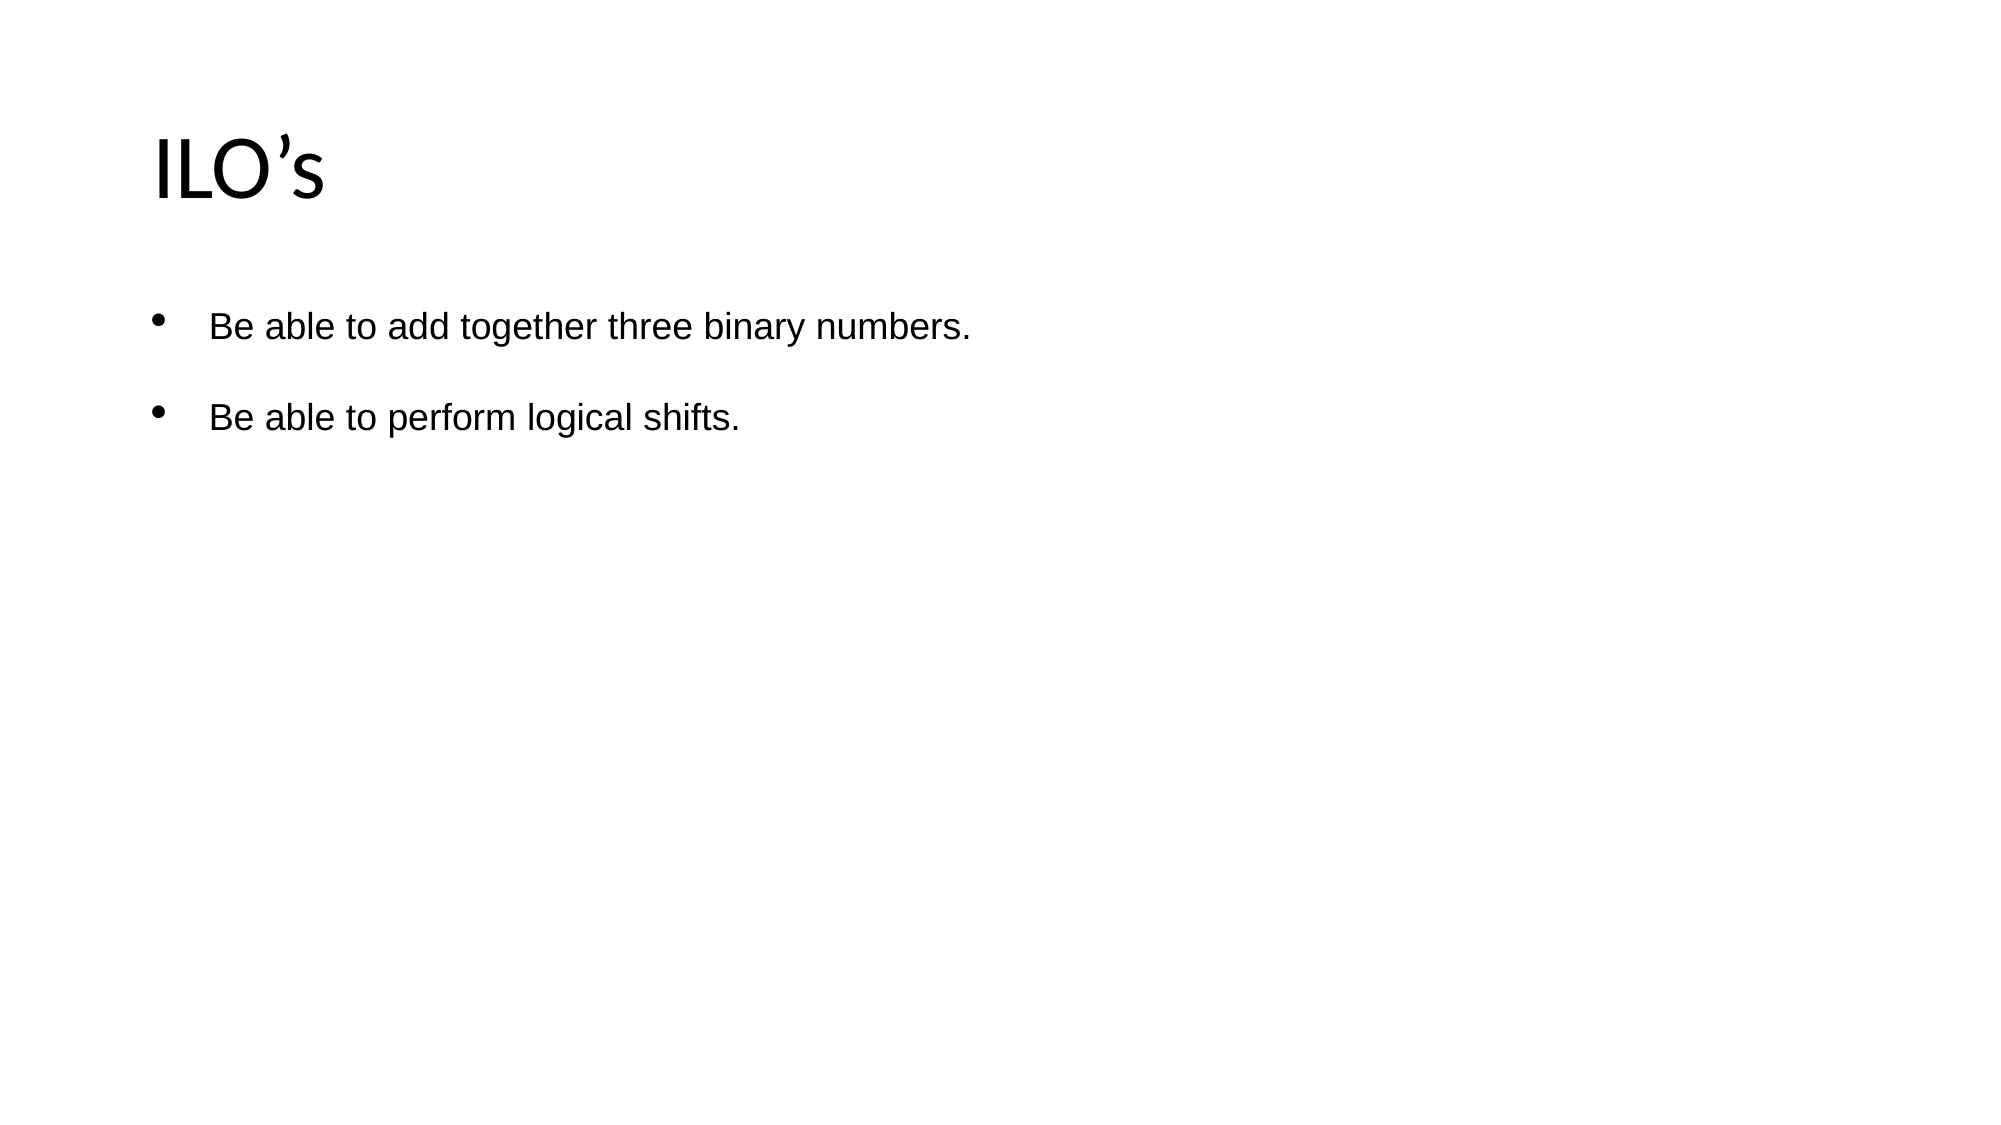

# ILO’s
Be able to add together three binary numbers.
Be able to perform logical shifts.